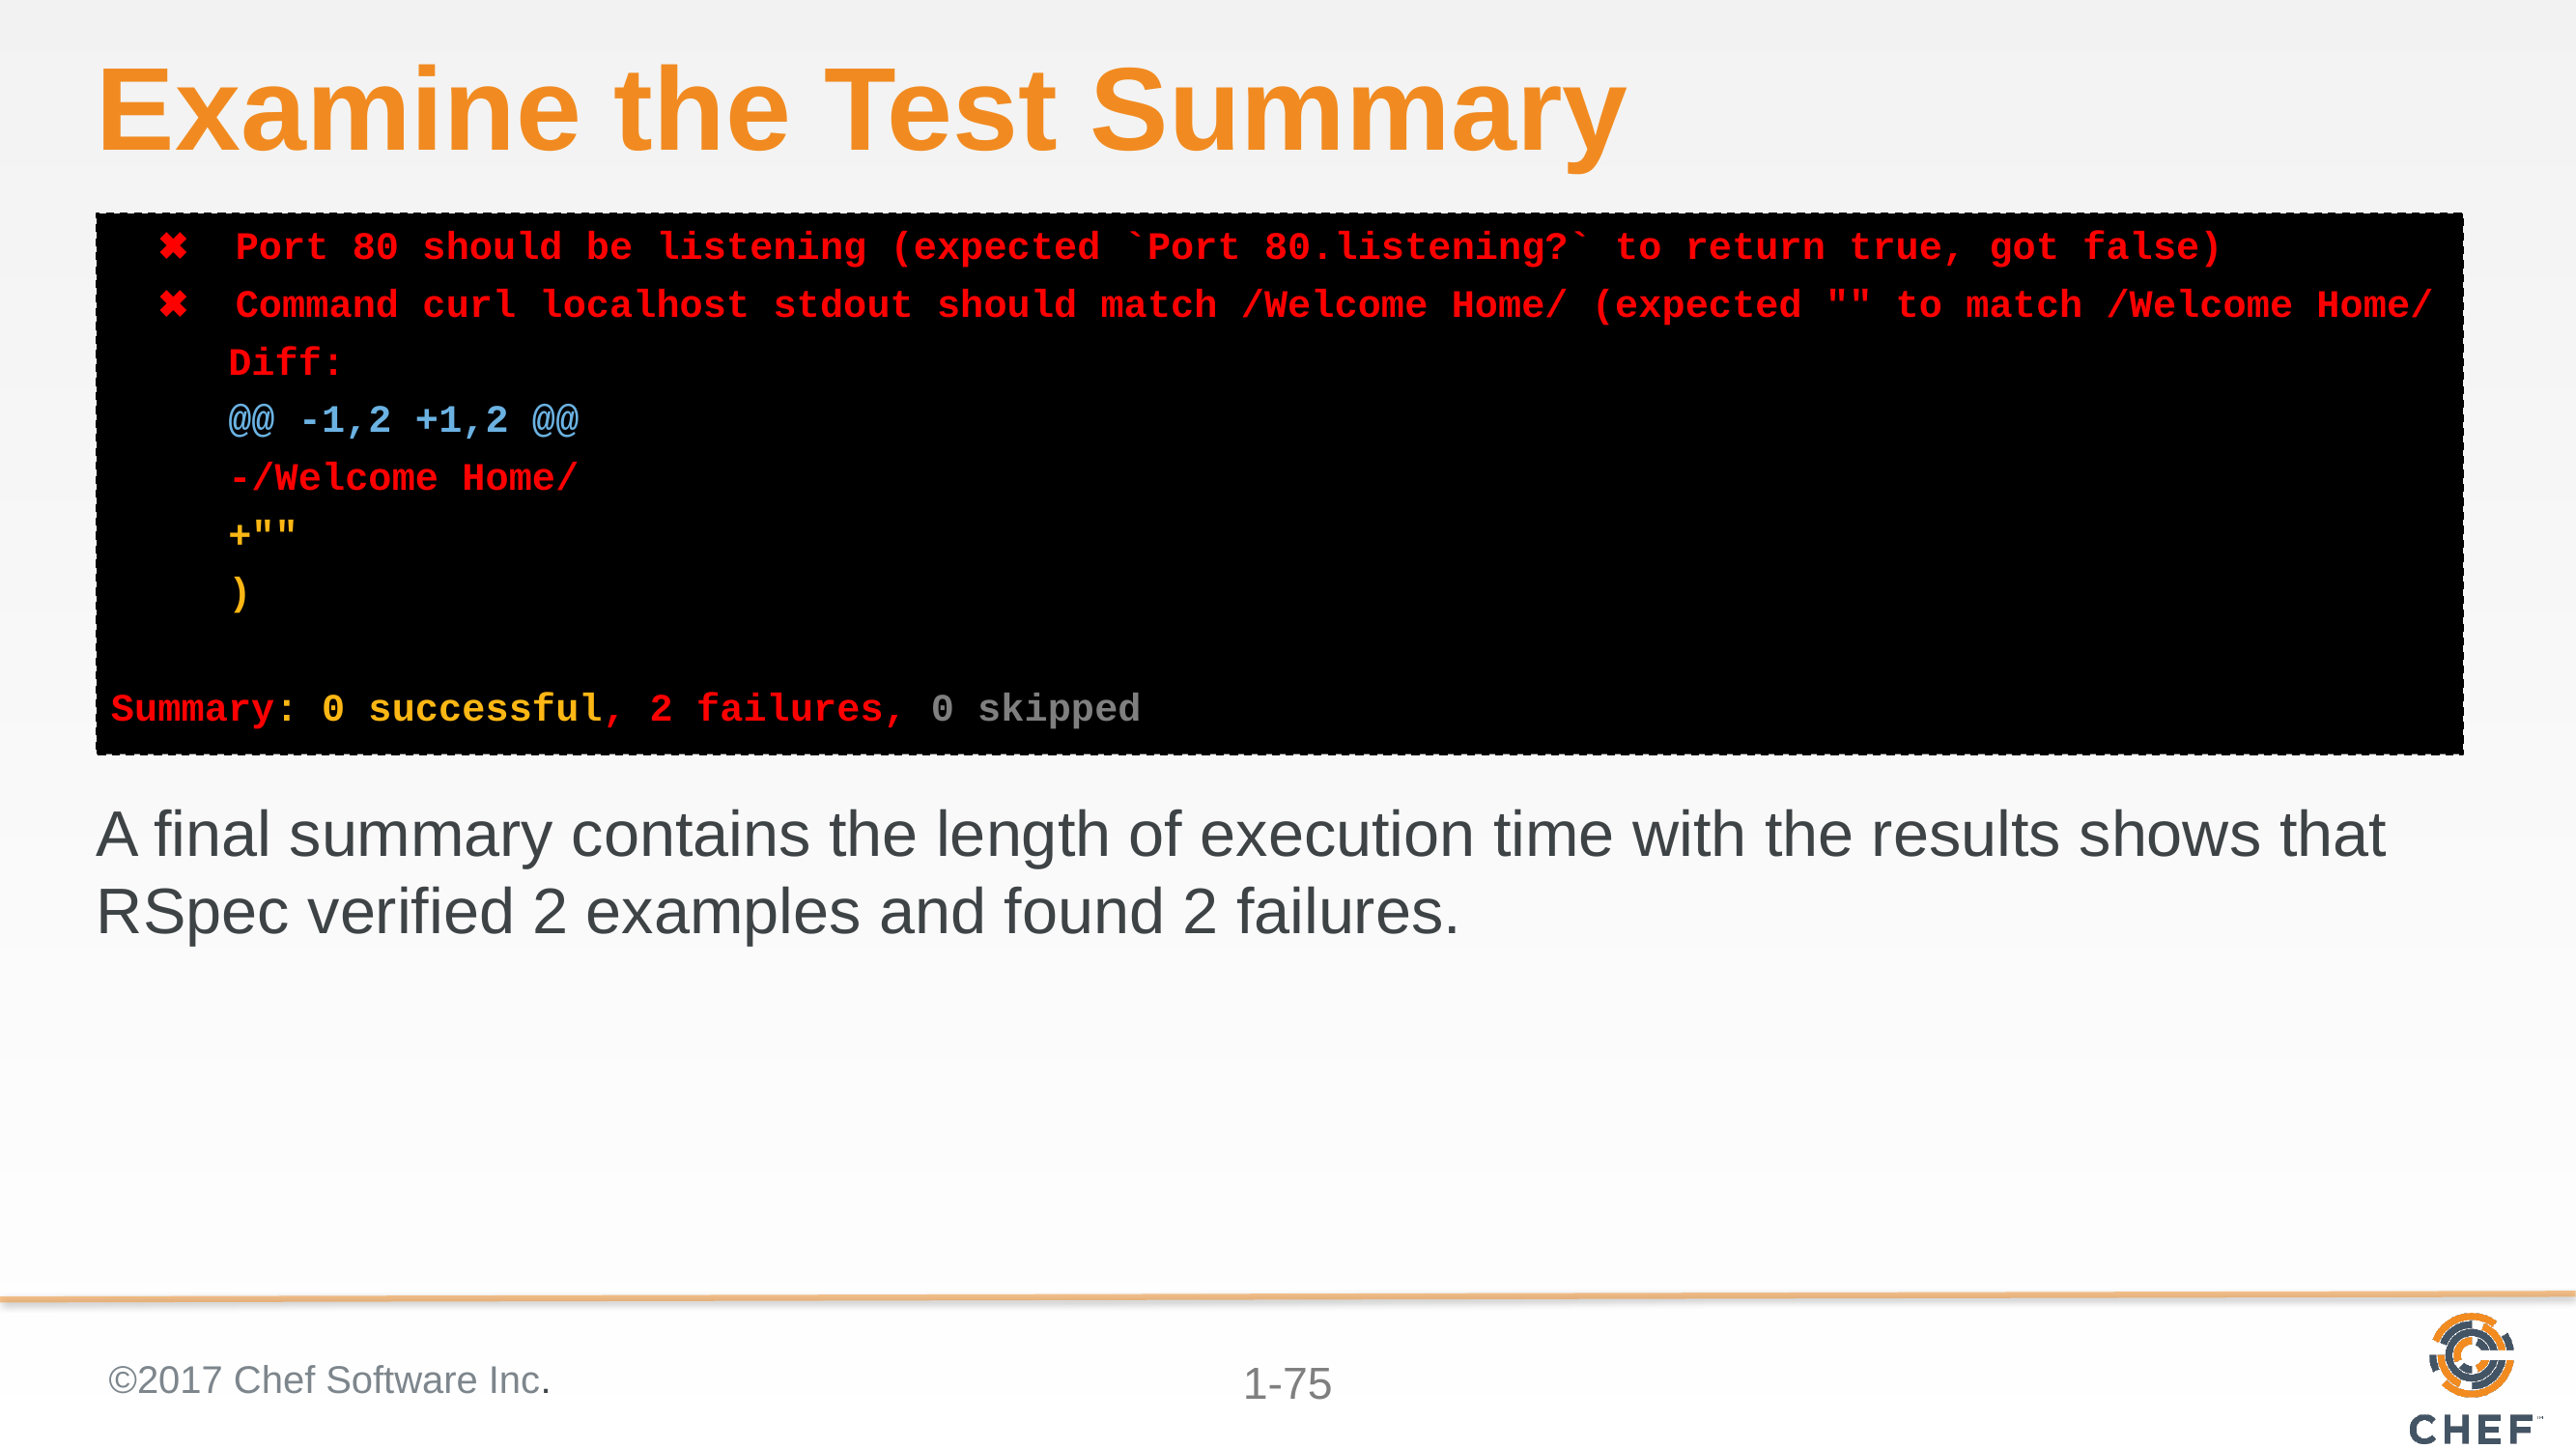

# Examine the Test Summary
  ✖  Port 80 should be listening (expected `Port 80.listening?` to return true, got false)
  ✖  Command curl localhost stdout should match /Welcome Home/ (expected "" to match /Welcome Home/
     Diff:
     @@ -1,2 +1,2 @@
     -/Welcome Home/
     +""
     )

Summary: 0 successful, 2 failures, 0 skipped
A final summary contains the length of execution time with the results shows that RSpec verified 2 examples and found 2 failures.